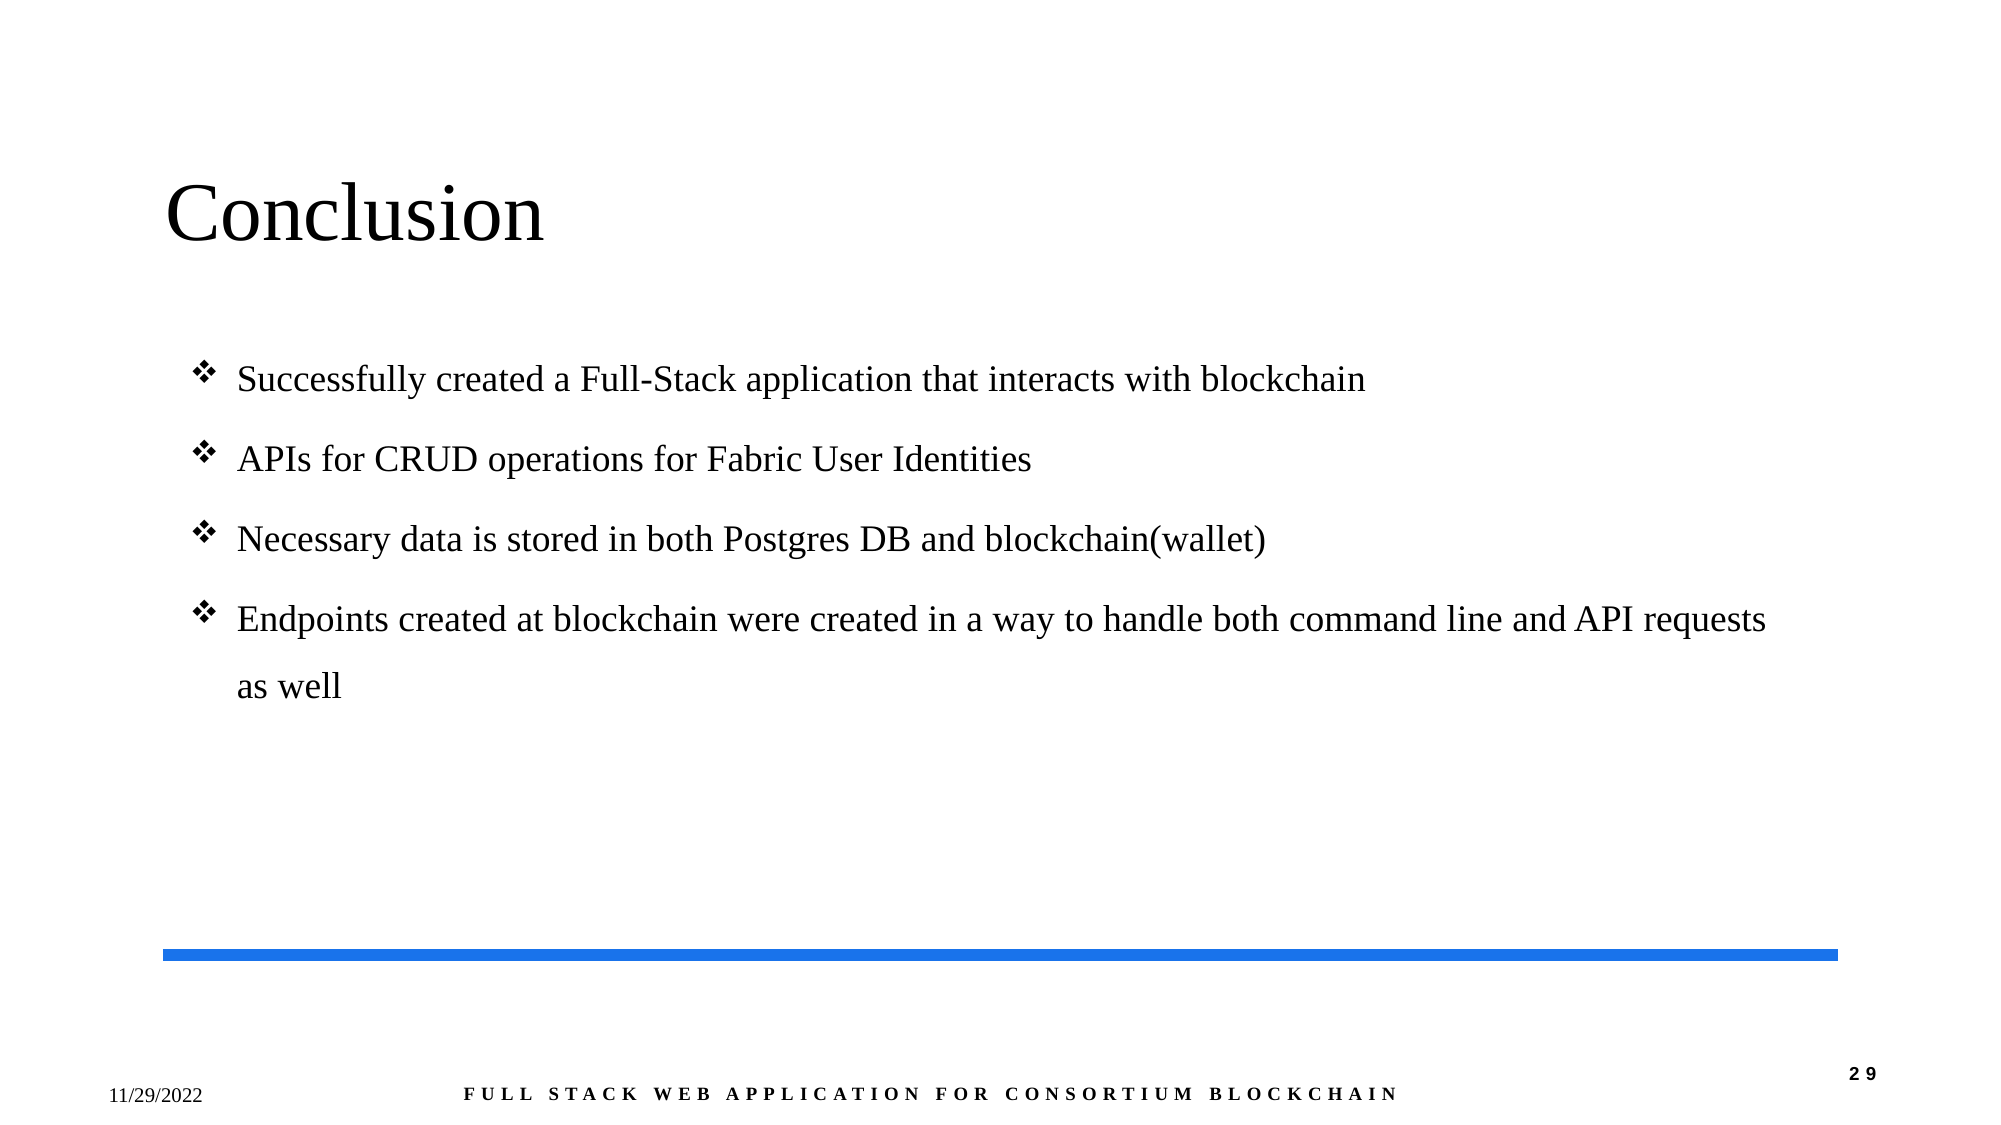

# Conclusion

Successfully created a Full-Stack application that interacts with blockchain
APIs for CRUD operations for Fabric User Identities
Necessary data is stored in both Postgres DB and blockchain(wallet)
Endpoints created at blockchain were created in a way to handle both command line and API requests as well

29
Full Stack Web Application For Consortium Blockchain​
11/29/2022